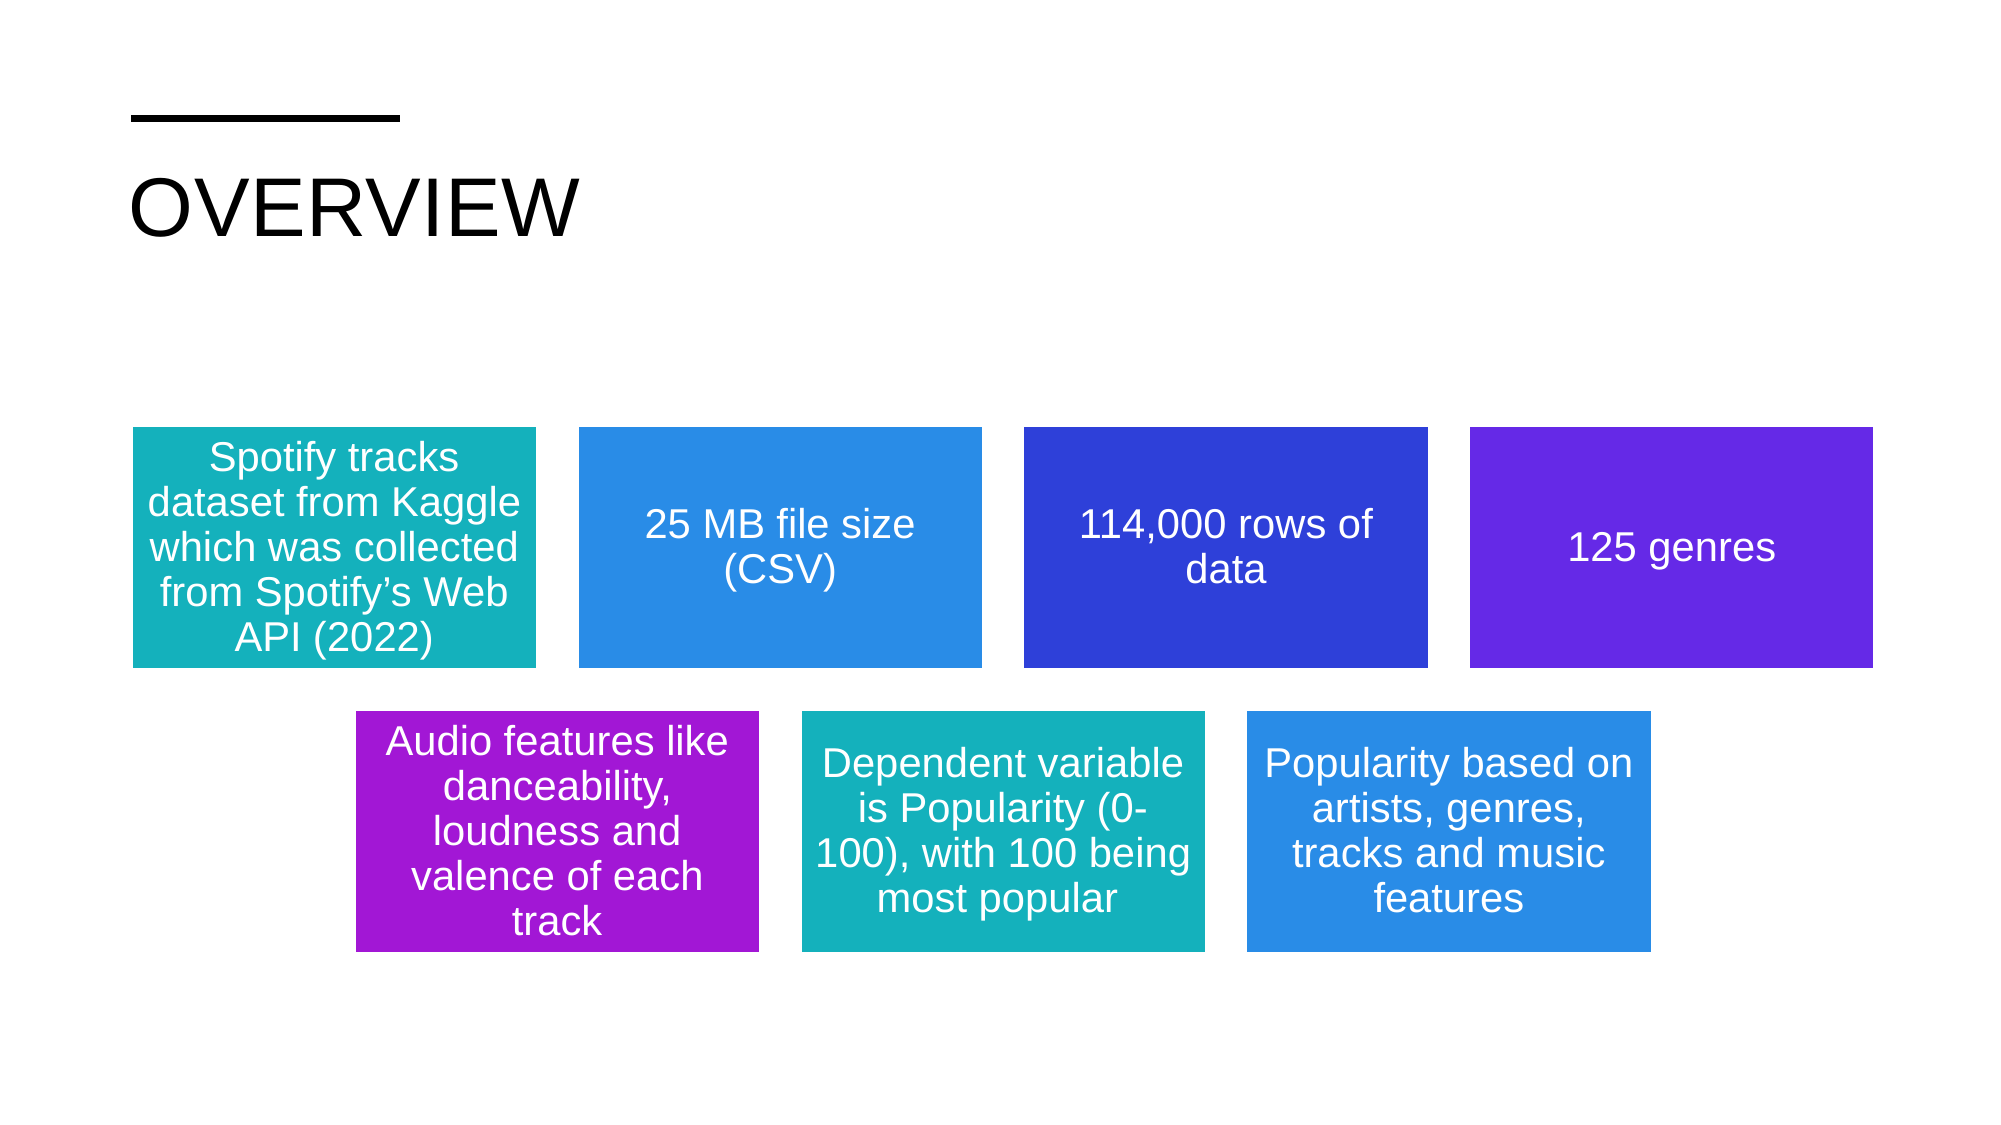

# Overview
Spotify tracks dataset from Kaggle which was collected from Spotify’s Web API (2022)
25 MB file size (CSV)
114,000 rows of data
125 genres
Audio features like danceability, loudness and valence of each track
Dependent variable is Popularity (0-100), with 100 being most popular
Popularity based on artists, genres, tracks and music features